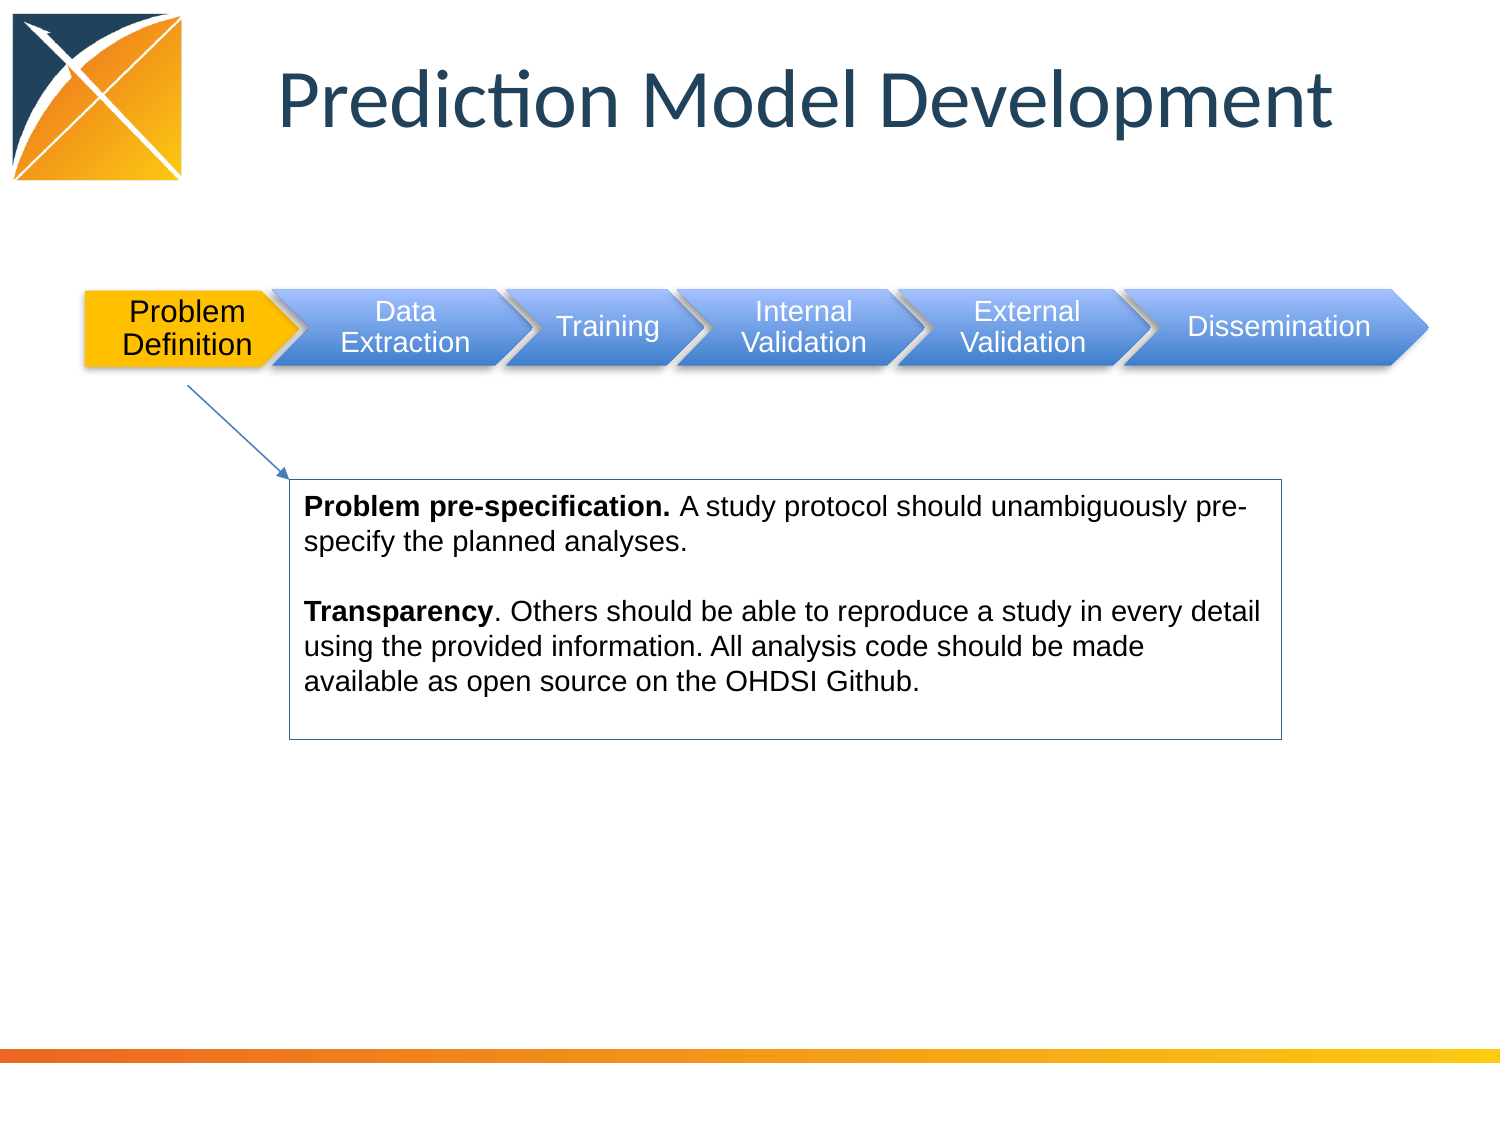

# Prediction Model Development
Problem Definition
Data Extraction
Training
Internal Validation
External Validation
Dissemination
Problem pre-specification. A study protocol should unambiguously pre-specify the planned analyses.

Transparency. Others should be able to reproduce a study in every detail using the provided information. All analysis code should be made available as open source on the OHDSI Github.